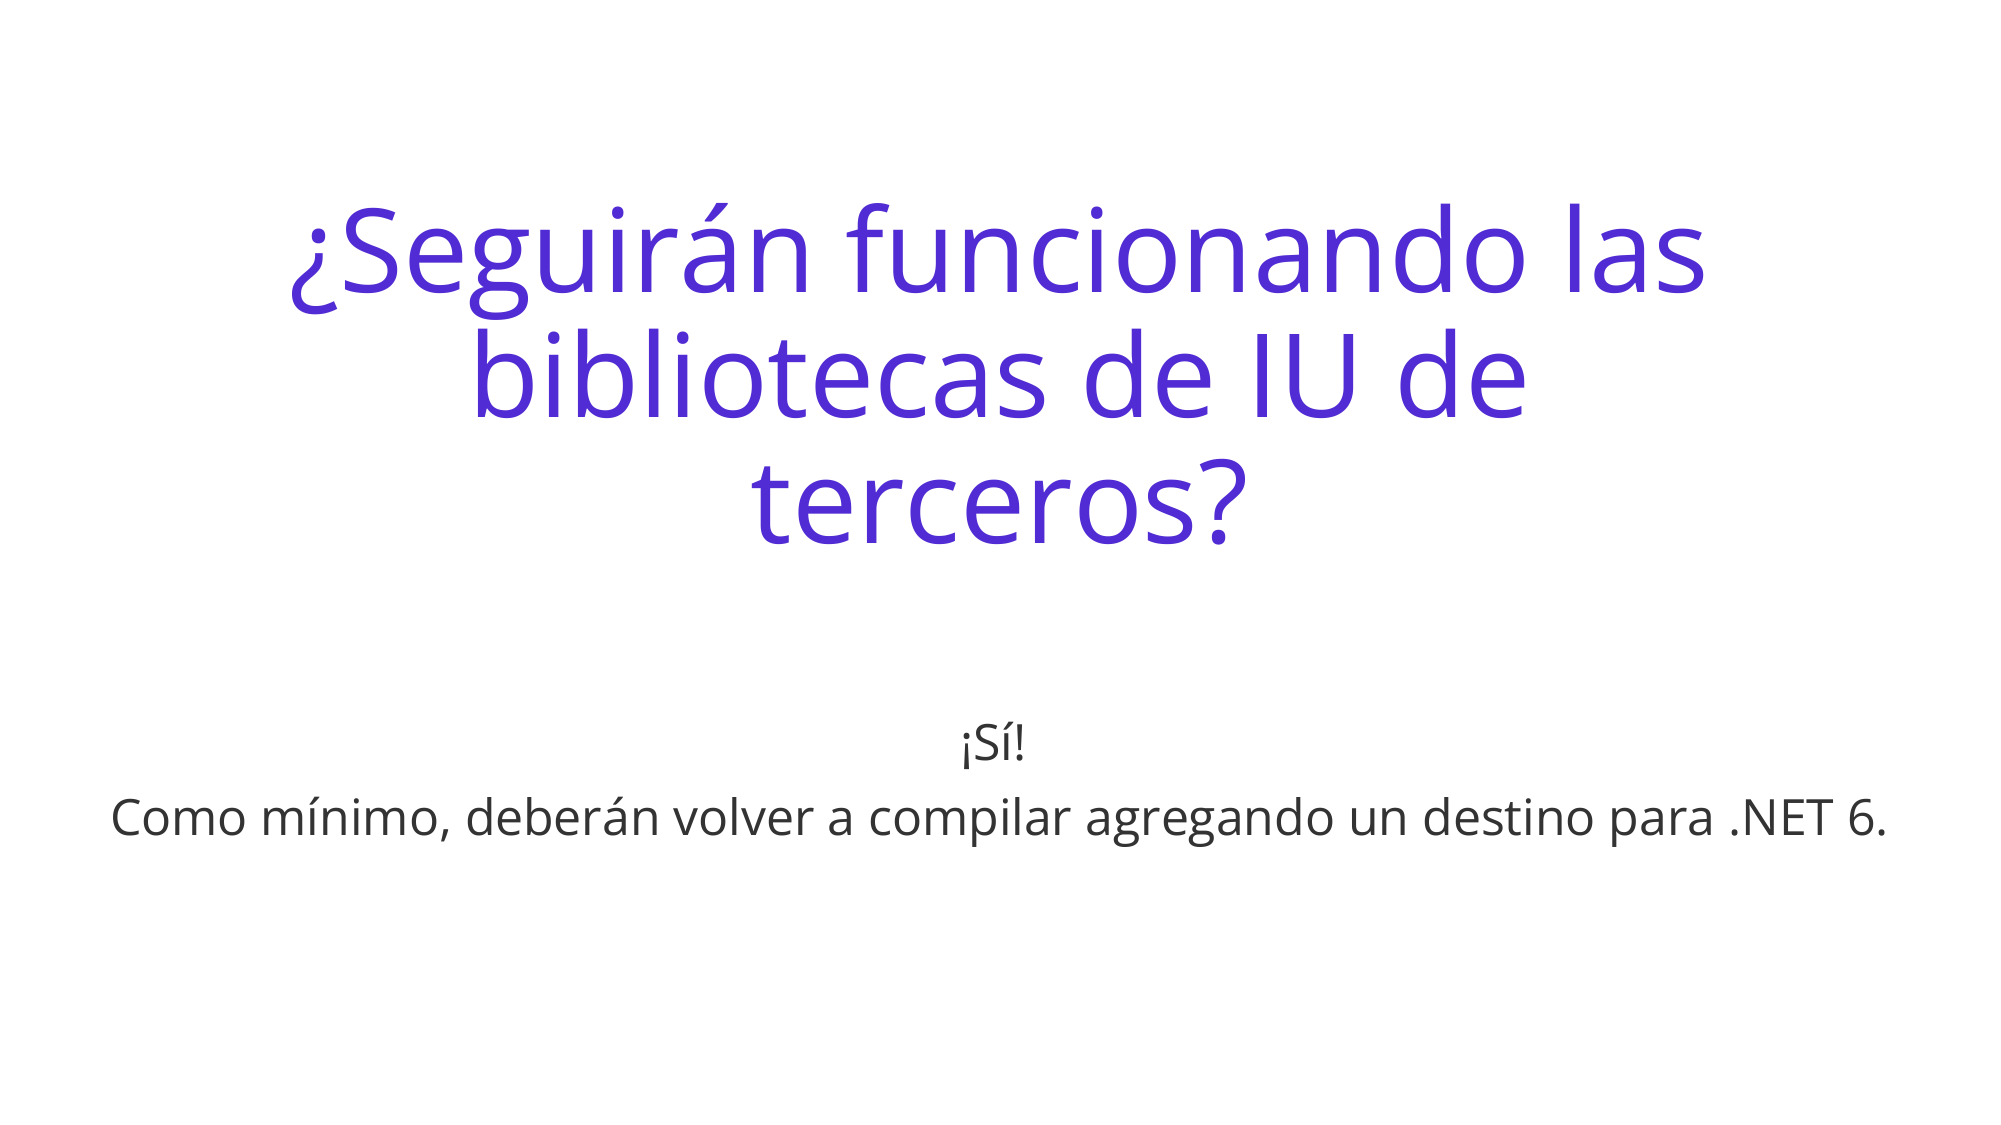

# ¿Seguirán funcionando las bibliotecas de IU de terceros?
¡Sí!
Como mínimo, deberán volver a compilar agregando un destino para .NET 6.